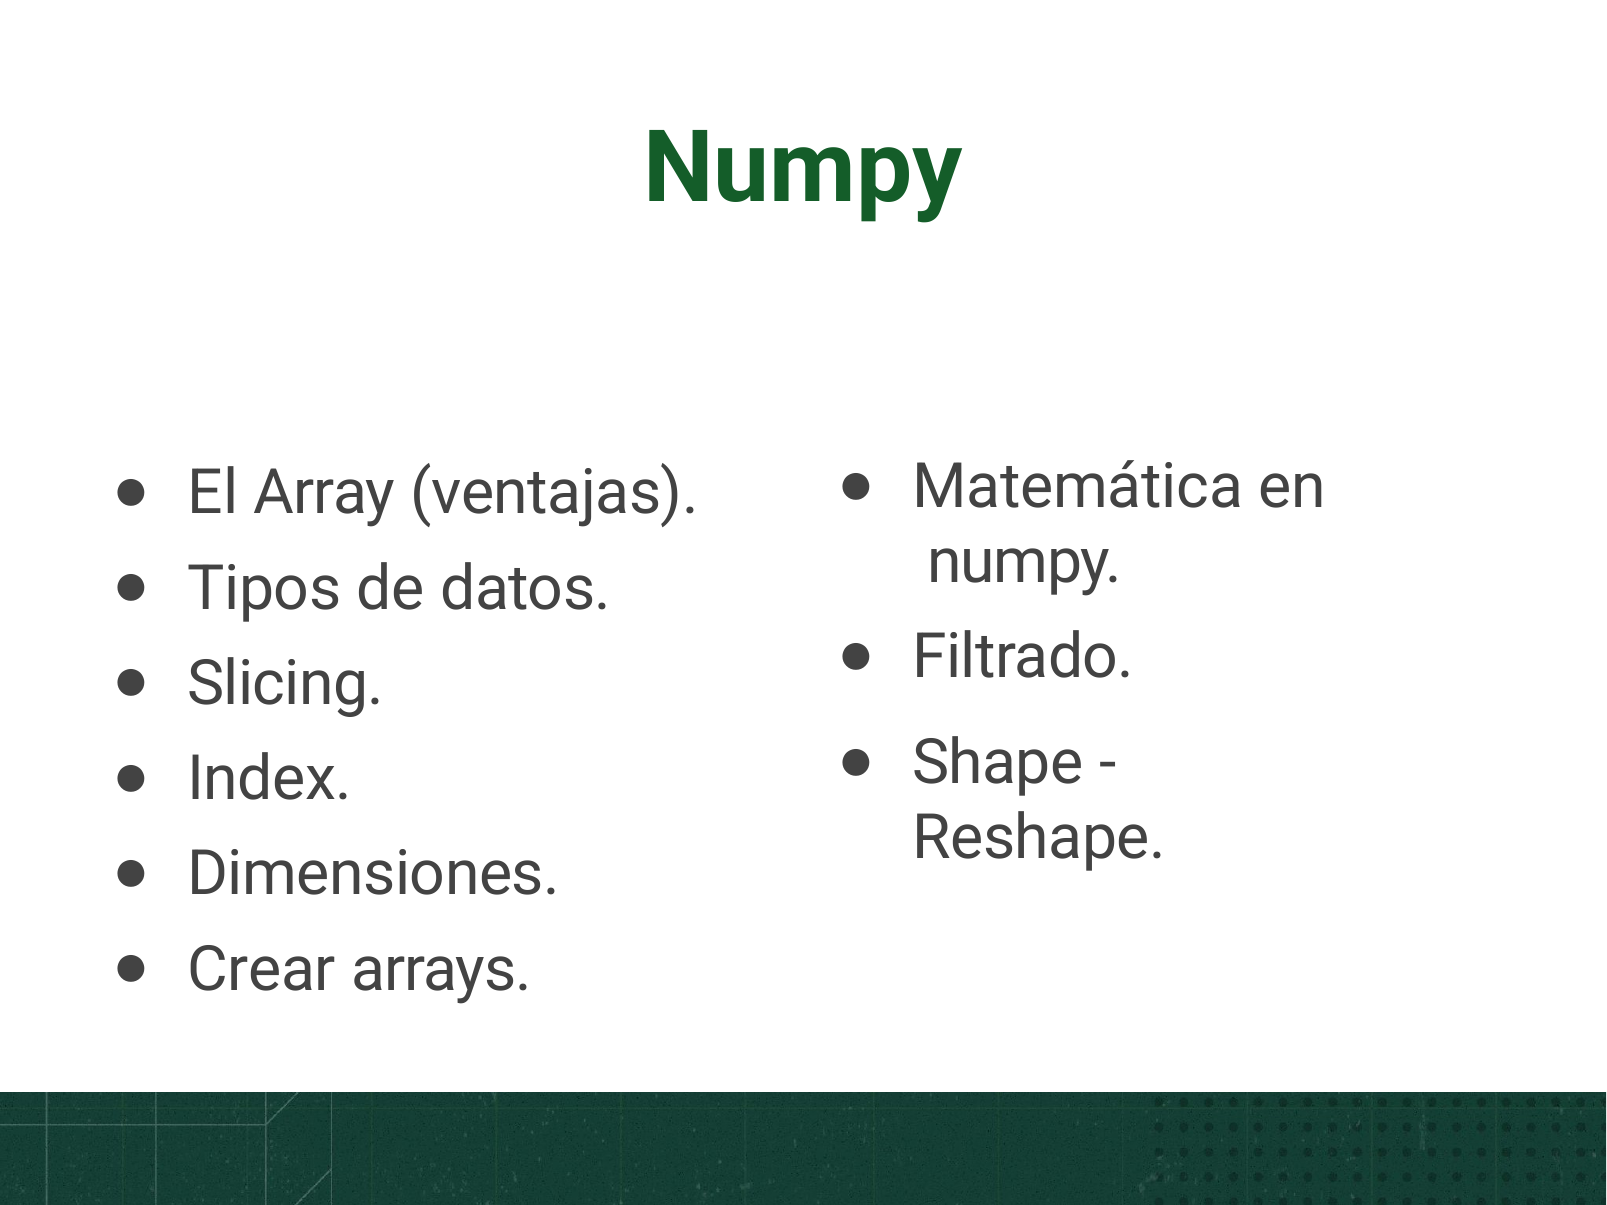

# Numpy
El Array (ventajas).
Tipos de datos.
Slicing.
Index.
Dimensiones.
Crear arrays.
Matemática en  numpy.
Filtrado.
Shape - Reshape.